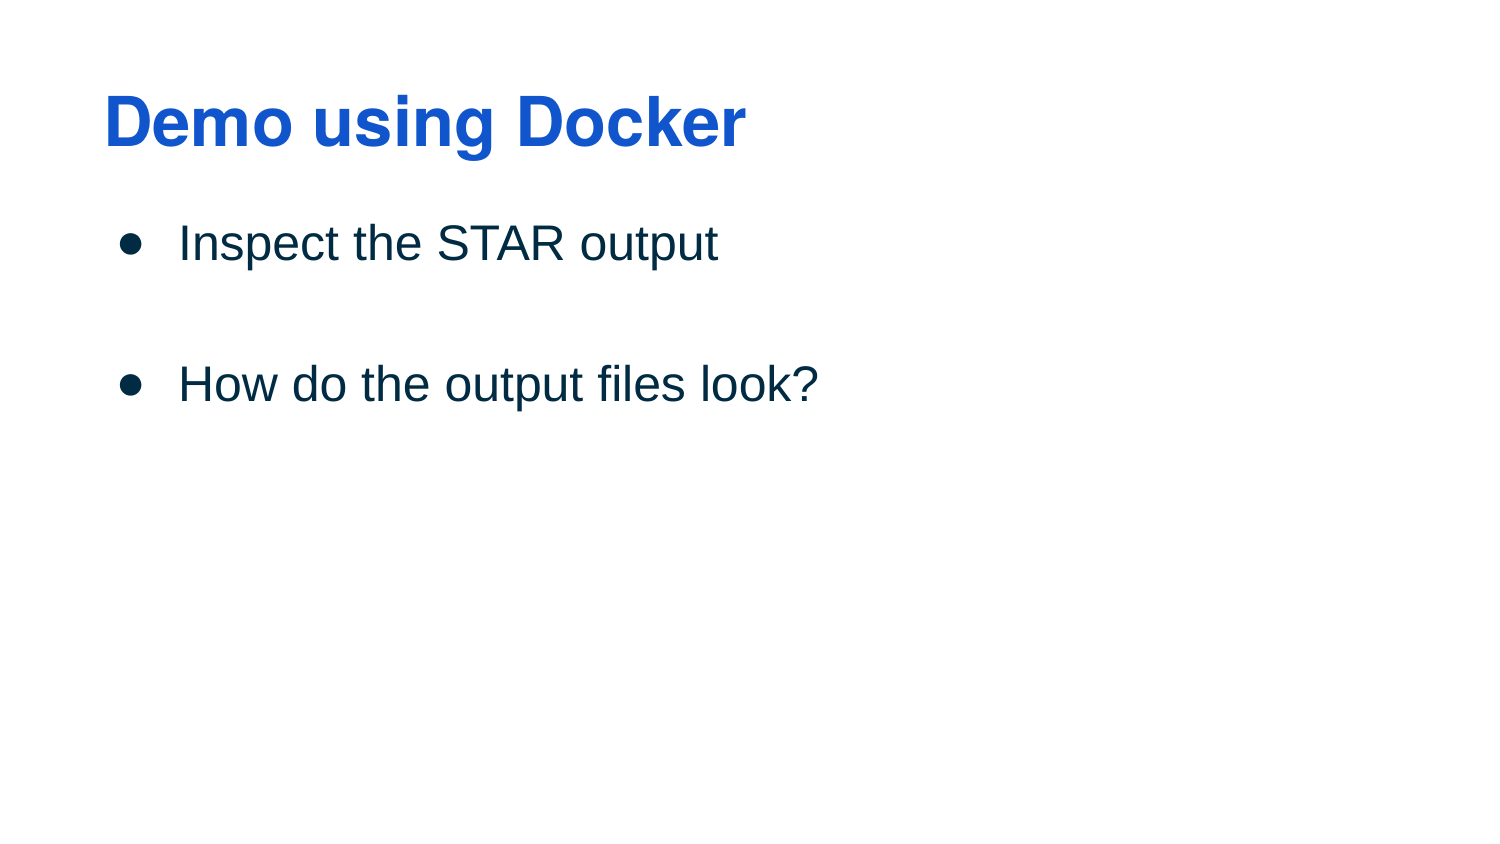

# Demo using Docker
Inspect the STAR output

How do the output files look?